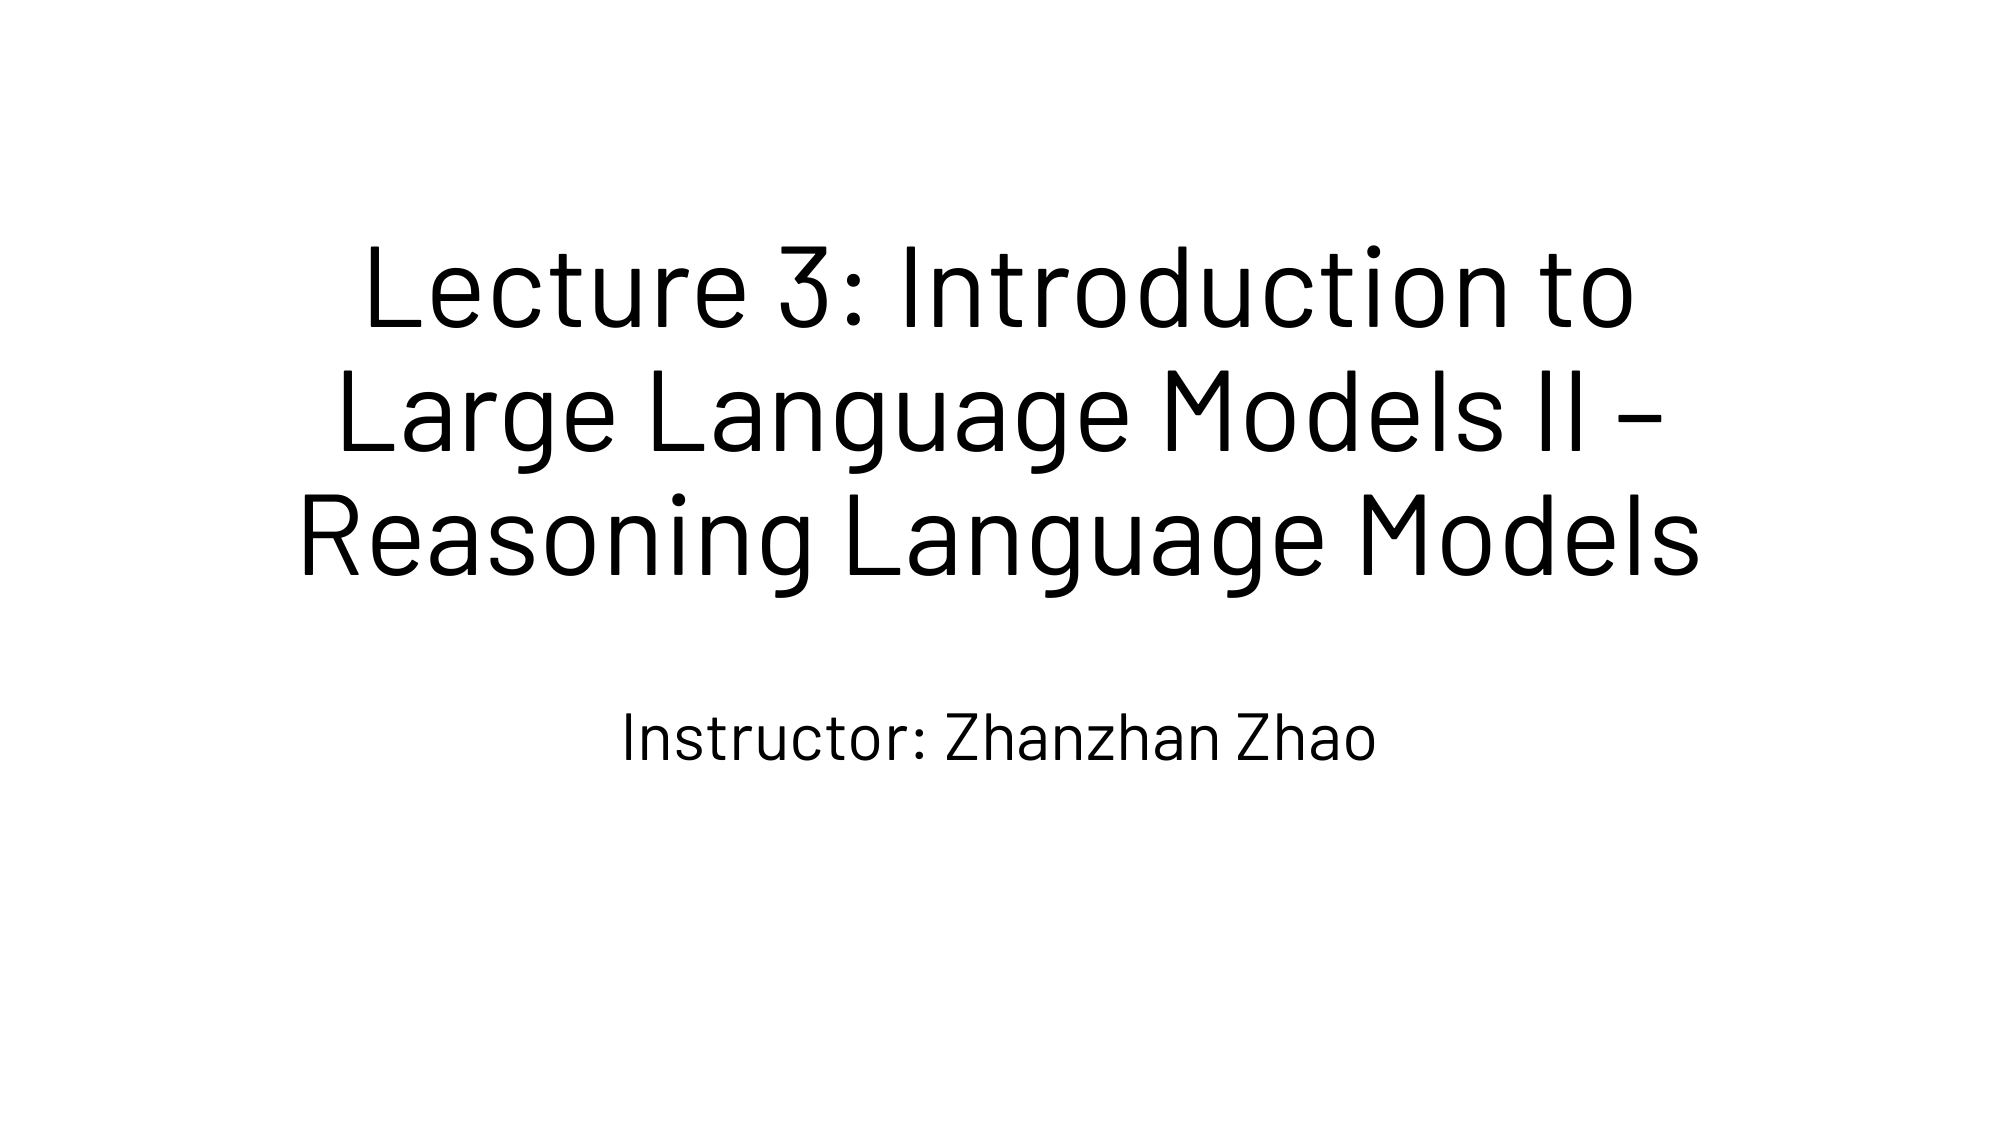

# Lecture 3: Introduction to Large Language Models II – Reasoning Language Models
Instructor: Zhanzhan Zhao